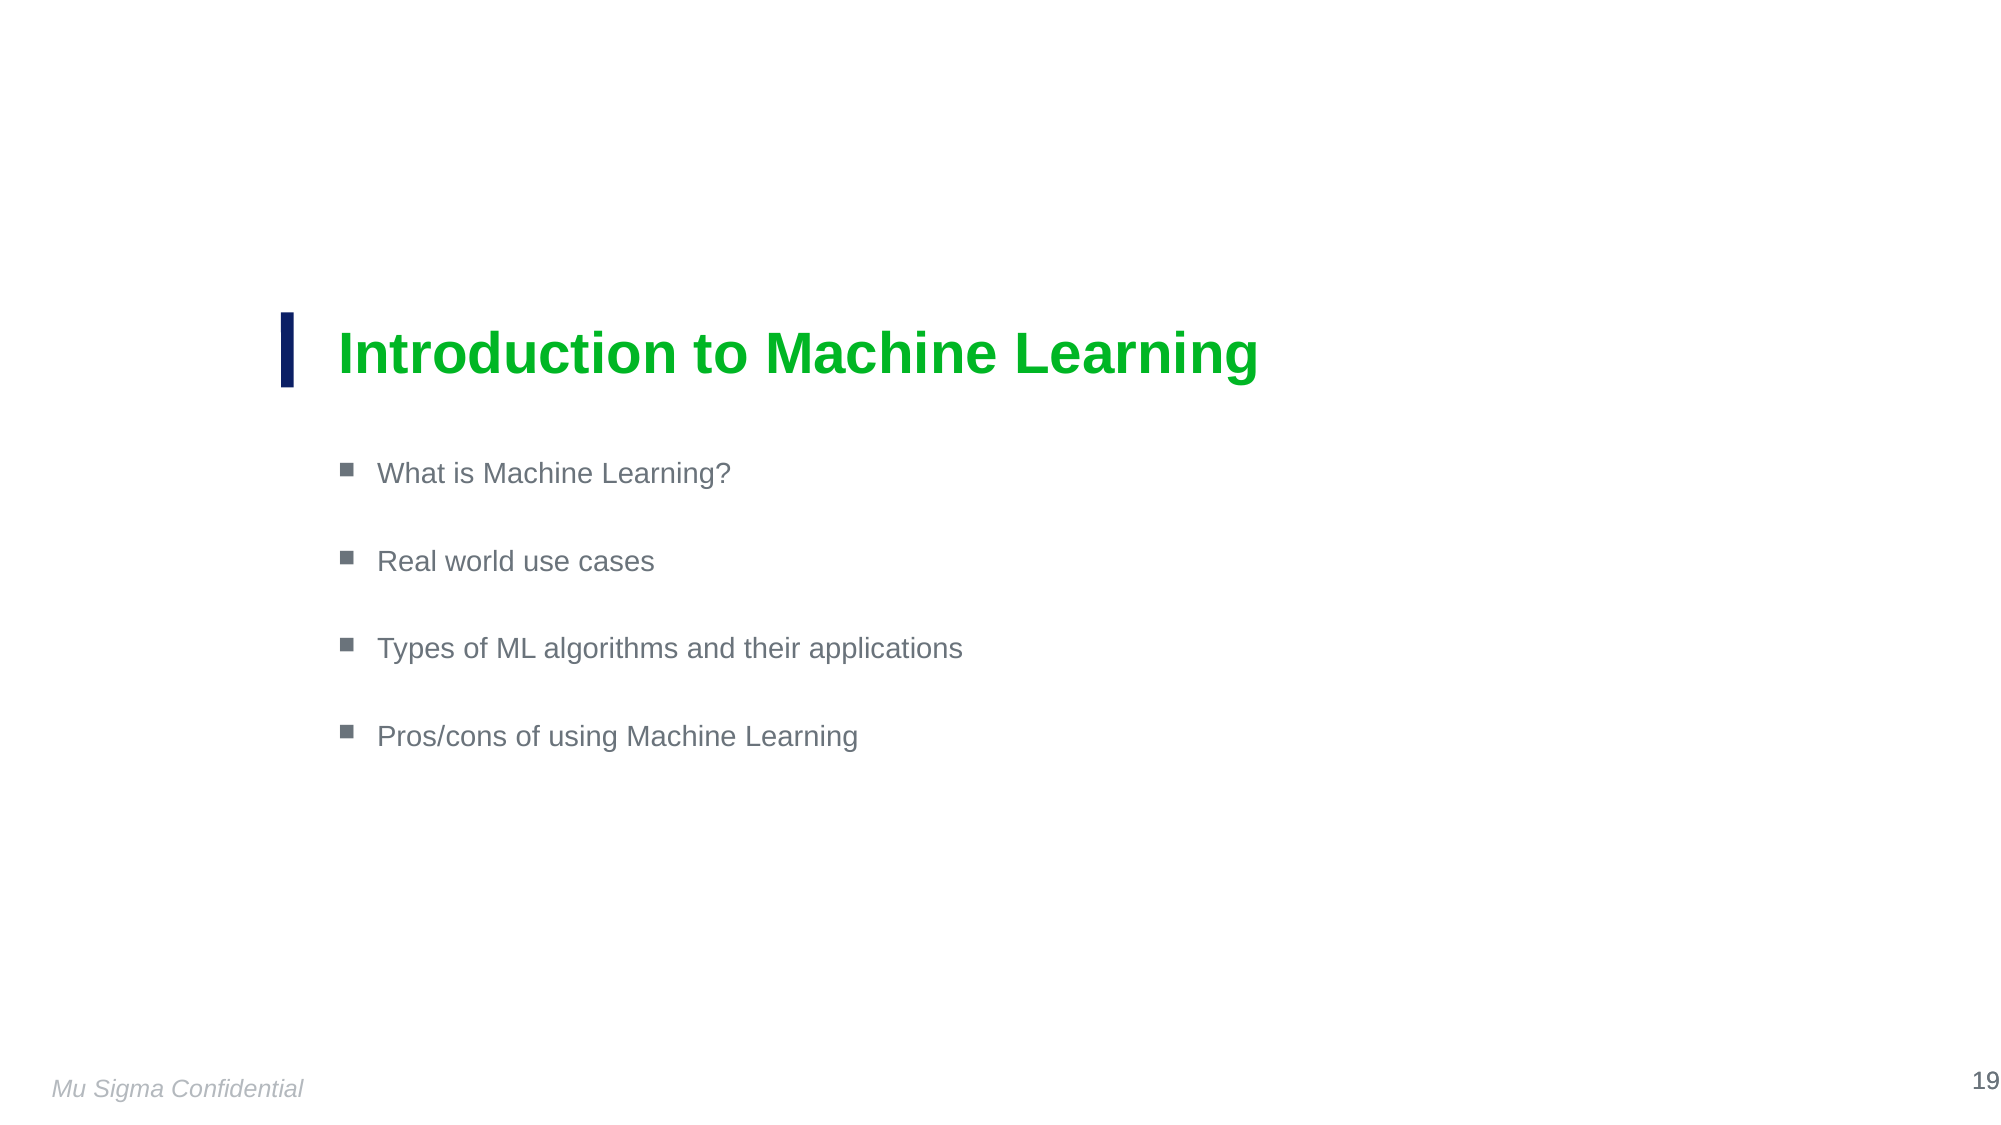

# Introduction to Machine Learning
What is Machine Learning?
Real world use cases
Types of ML algorithms and their applications
Pros/cons of using Machine Learning